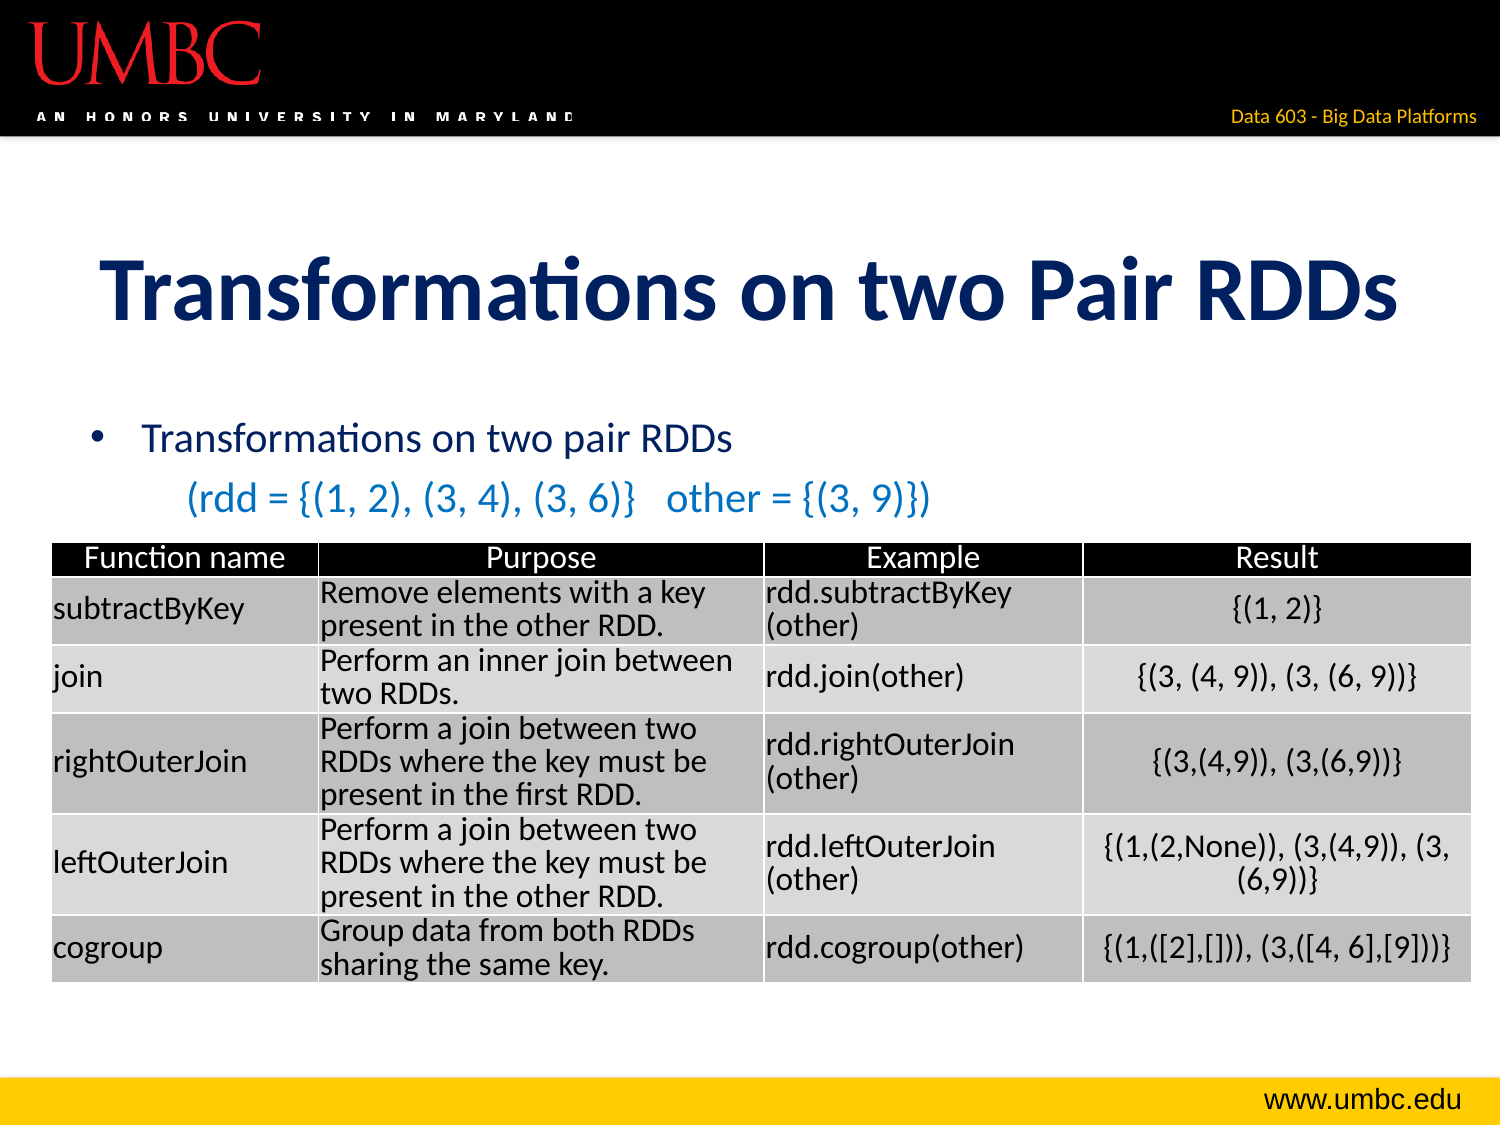

# Transformations on two Pair RDDs
Transformations on two pair RDDs
	(rdd = {(1, 2), (3, 4), (3, 6)} 			other = {(3, 9)})

| Function name | Purpose | Example | Result |
| --- | --- | --- | --- |
| subtractByKey | Remove elements with a key present in the other RDD. | rdd.subtractByKey (other) | {(1, 2)} |
| join | Perform an inner join between two RDDs. | rdd.join(other) | {(3, (4, 9)), (3, (6, 9))} |
| rightOuterJoin | Perform a join between two RDDs where the key must be present in the first RDD. | rdd.rightOuterJoin (other) | {(3,(4,9)), (3,(6,9))} |
| leftOuterJoin | Perform a join between two RDDs where the key must be present in the other RDD. | rdd.leftOuterJoin (other) | {(1,(2,None)), (3,(4,9)), (3,(6,9))} |
| cogroup | Group data from both RDDs sharing the same key. | rdd.cogroup(other) | {(1,([2],[])), (3,([4, 6],[9]))} |